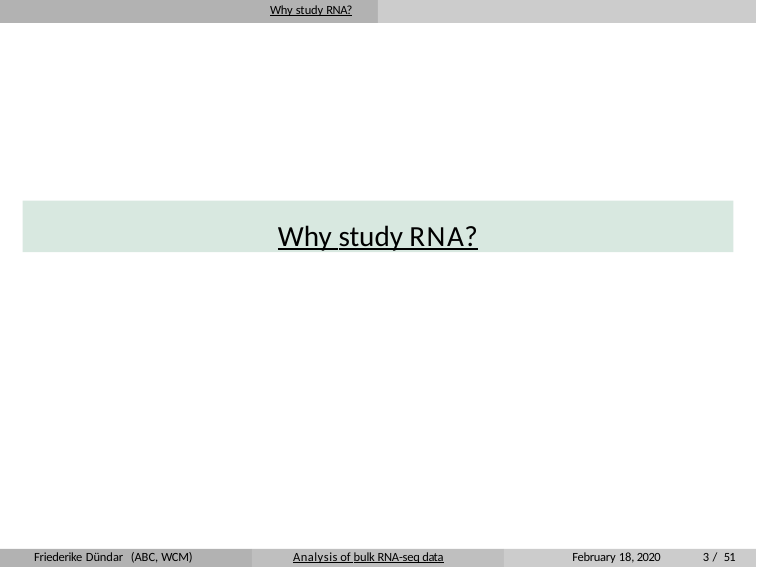

Why study RNA?
Why study RNA?
Friederike Dündar (ABC, WCM)
Analysis of bulk RNA-seq data
February 18, 2020
3 / 51